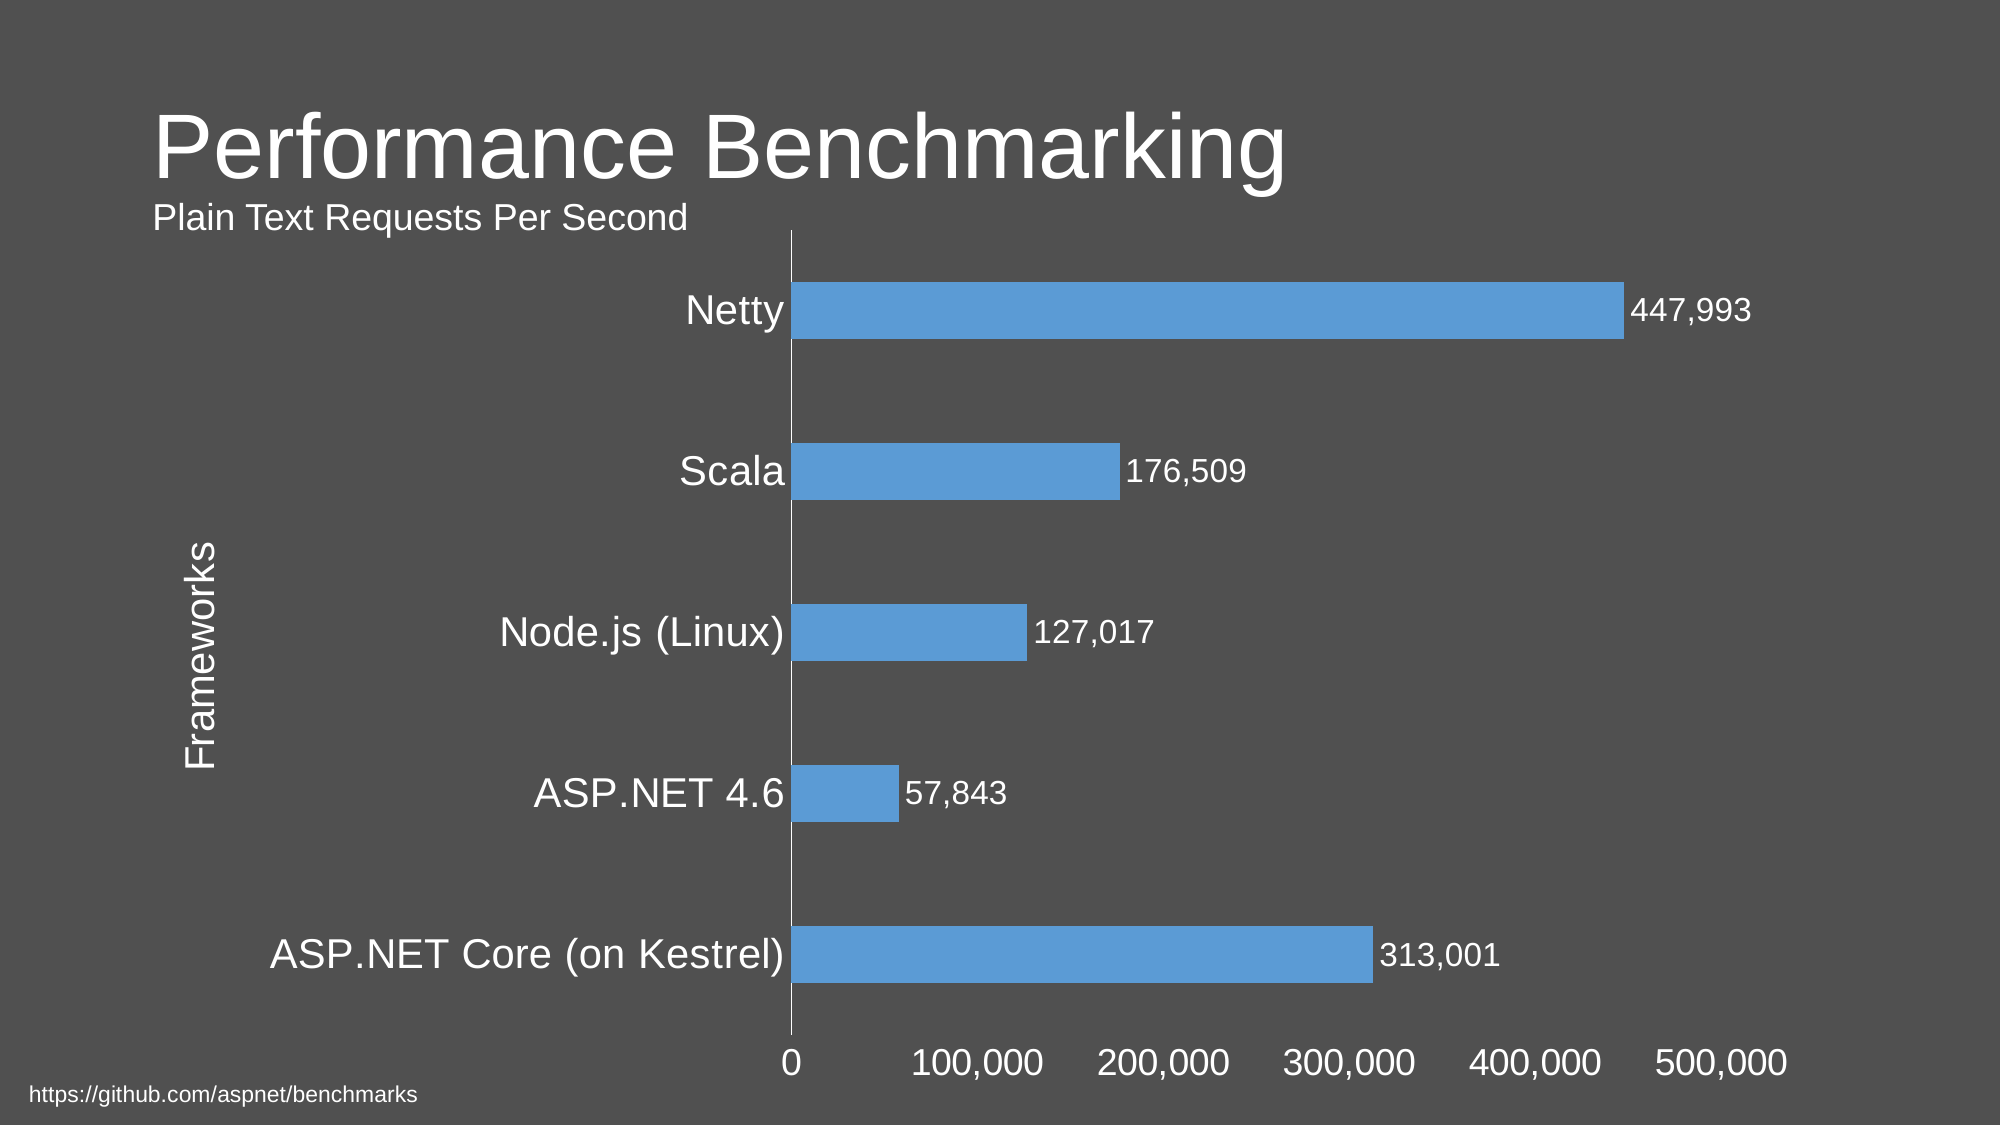

# Performance Benchmarking Plain Text Requests Per Second

### Chart

| Category | Req/sec |
|---|---|
| ASP.NET Core (on Kestrel) | 313001.0 |
| ASP.NET 4.6 | 57843.0 |
| Node.js (Linux) | 127017.0 |
| Scala | 176509.0 |
| Netty | 447993.0 |

https://github.com/aspnet/benchmarks